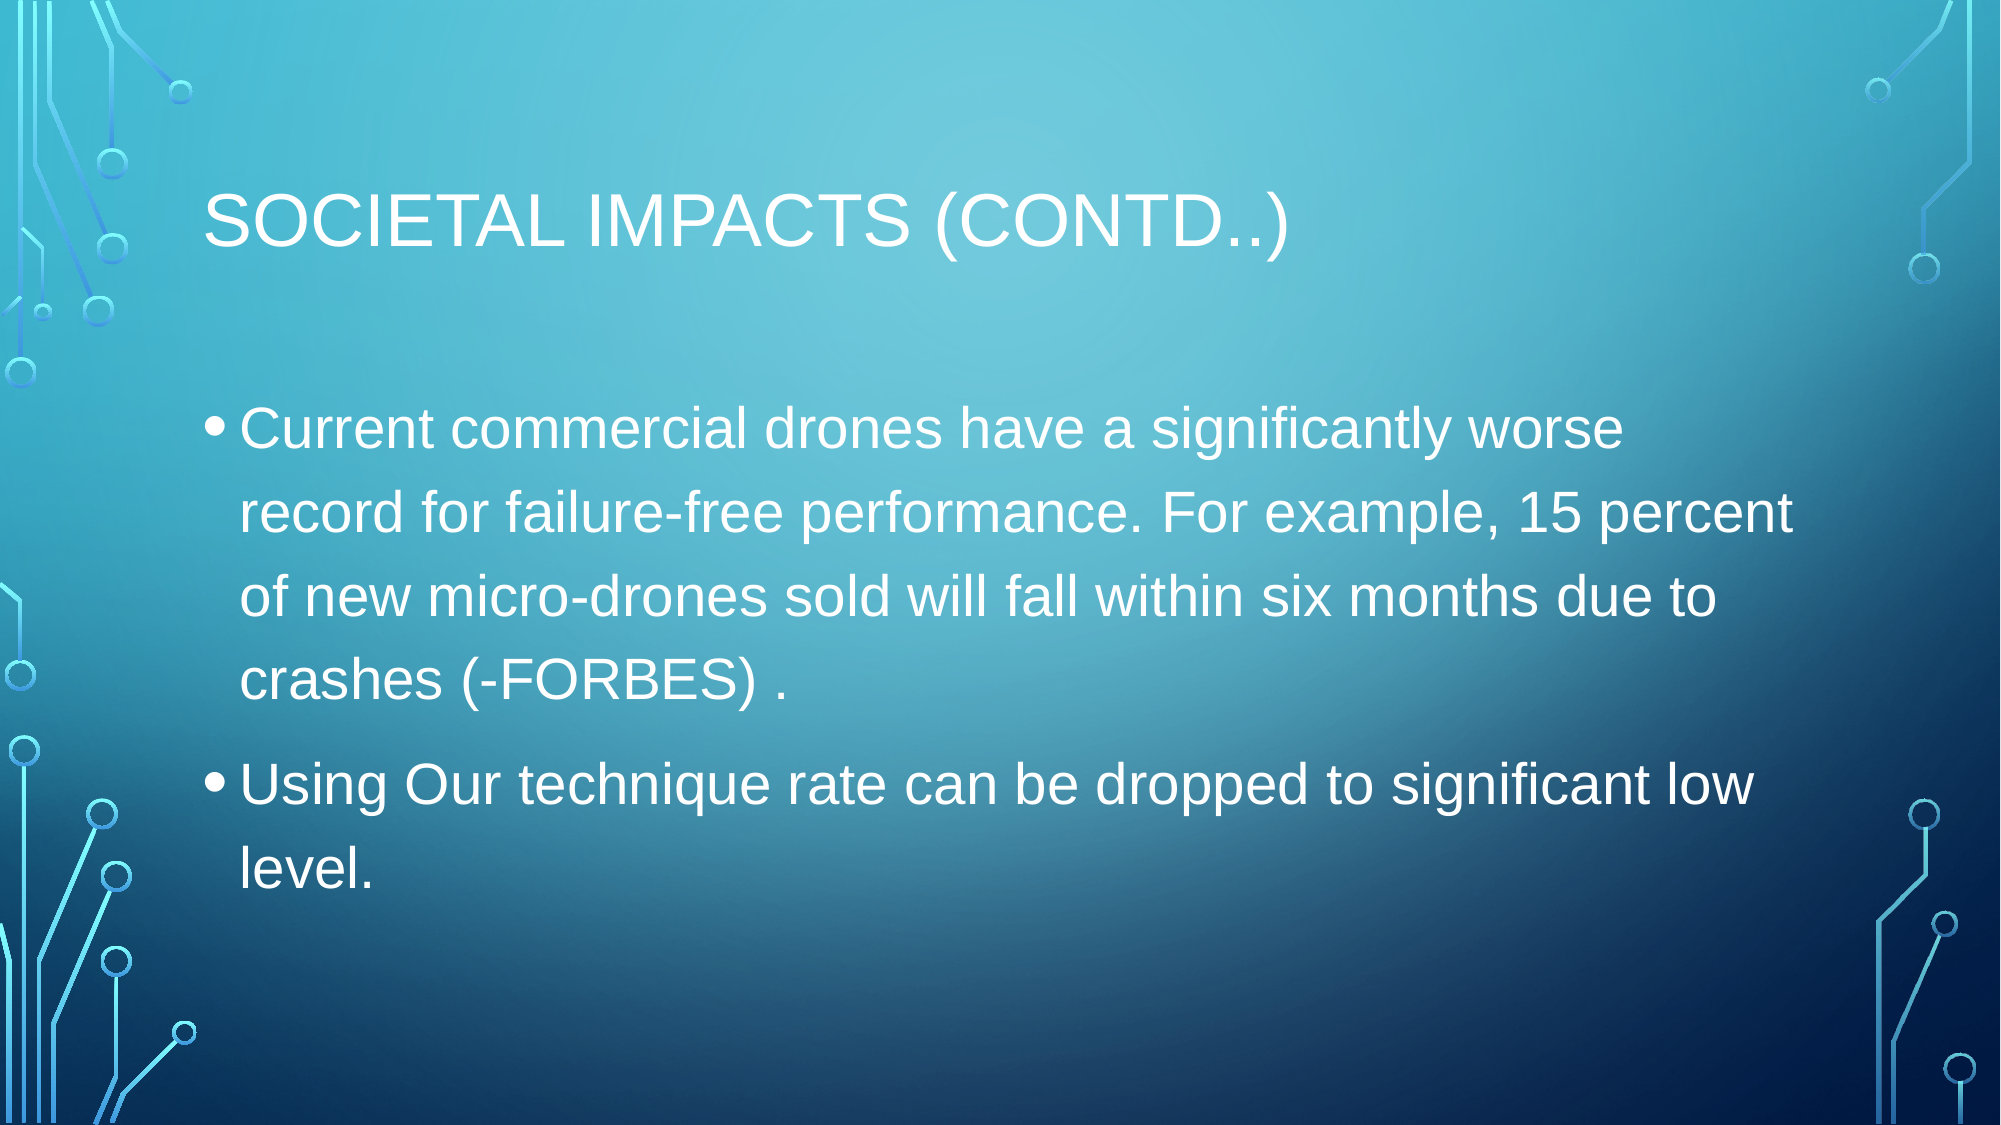

# Societal impacts (contd..)
Current commercial drones have a significantly worse record for failure-free performance. For example, 15 percent of new micro-drones sold will fall within six months due to crashes (-FORBES) .
Using Our technique rate can be dropped to significant low level.